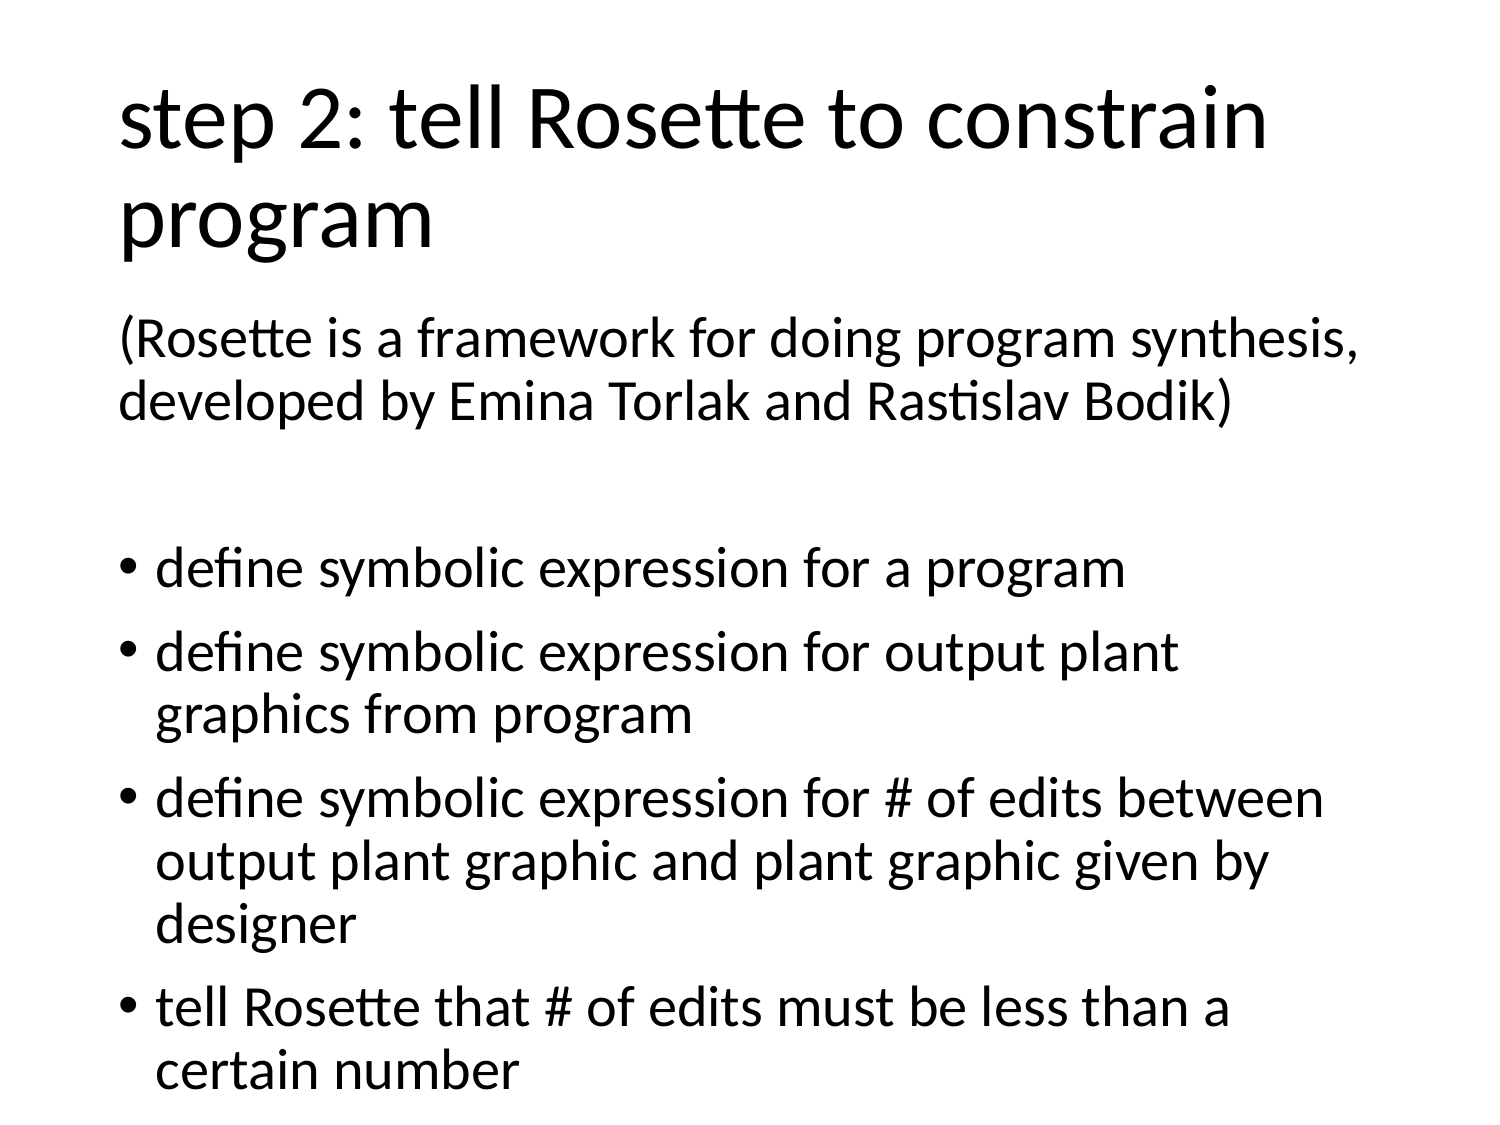

# step 2: tell Rosette to constrain program
(Rosette is a framework for doing program synthesis, developed by Emina Torlak and Rastislav Bodik)

define symbolic expression for a program
define symbolic expression for output plant graphics from program
define symbolic expression for # of edits between output plant graphic and plant graphic given by designer
tell Rosette that # of edits must be less than a certain number